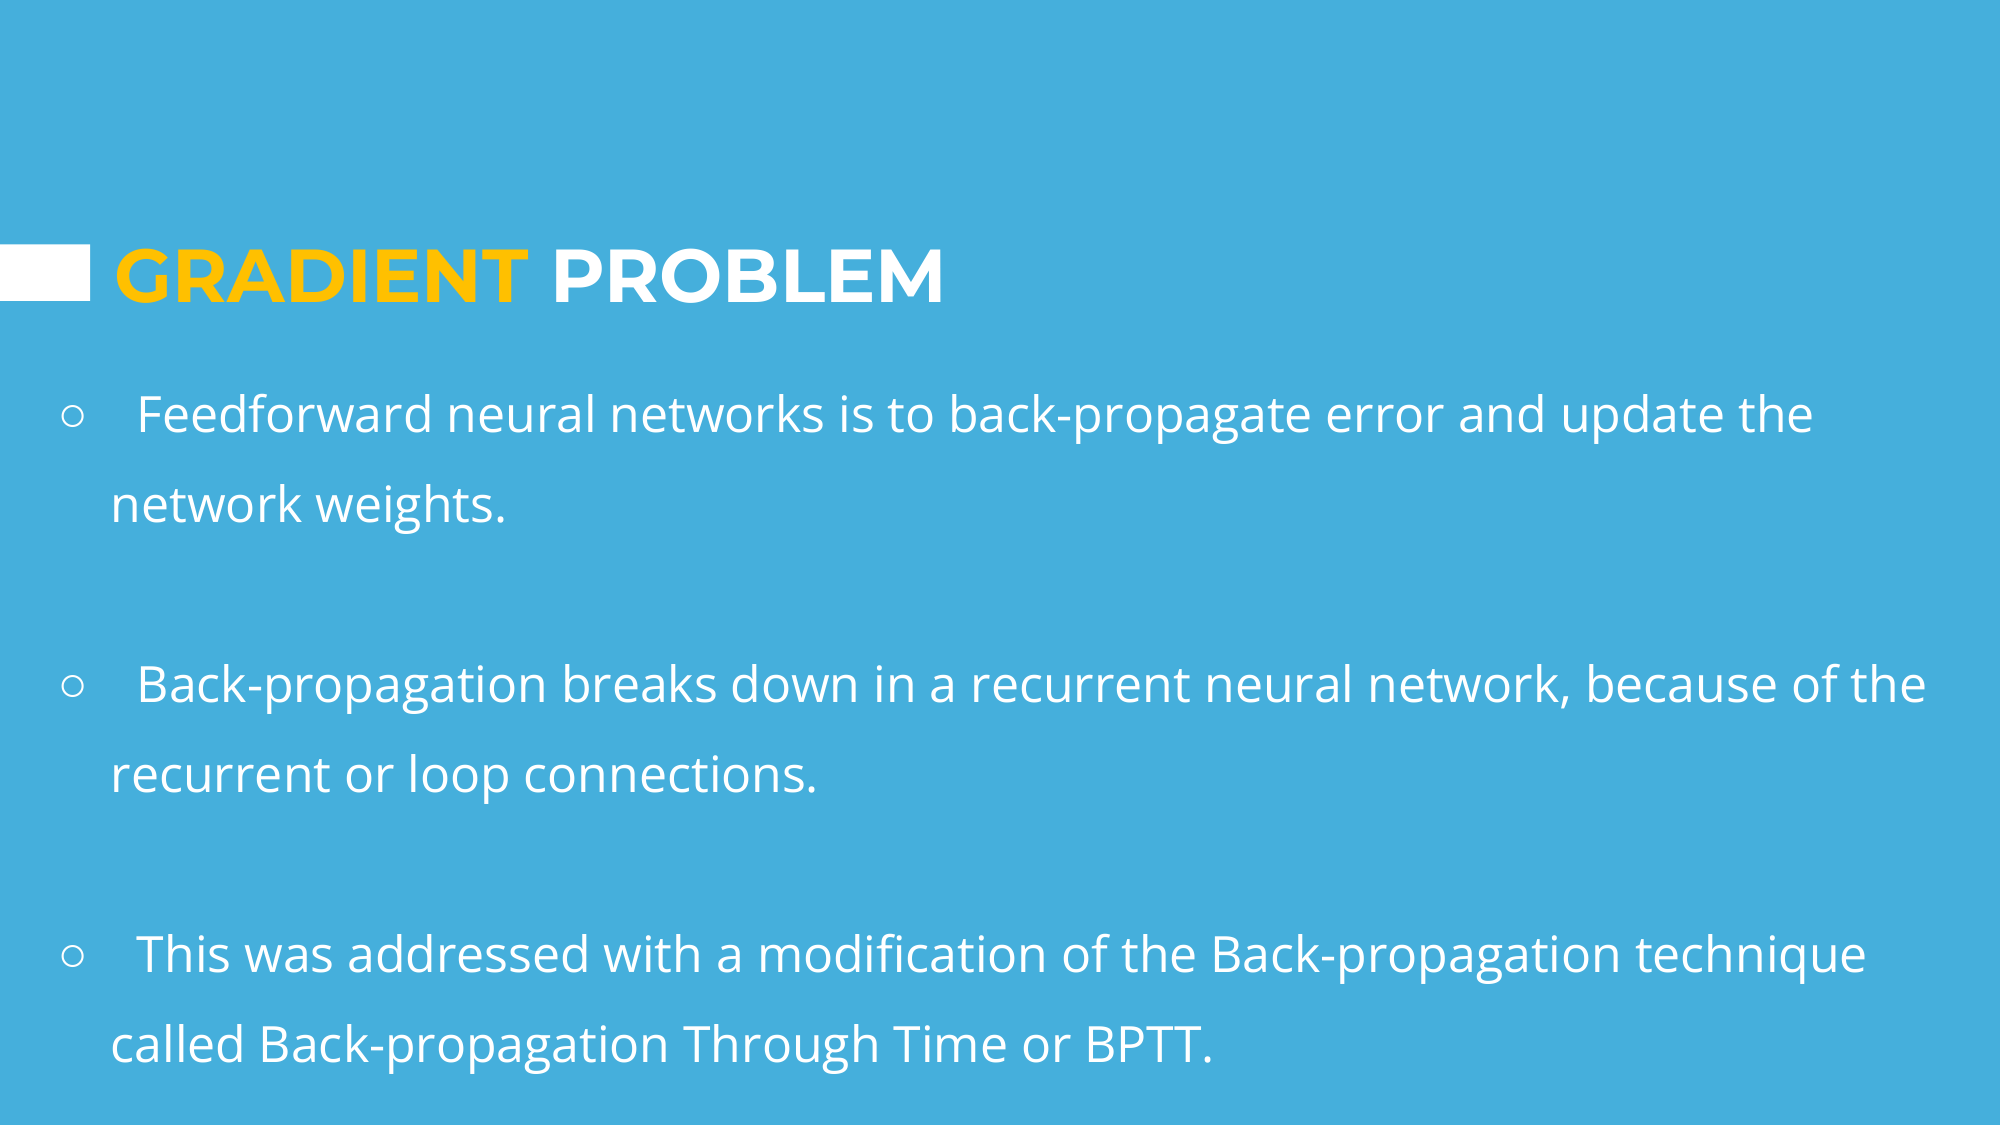

# GRADIENT PROBLEM
  Feedforward neural networks is to back-propagate error and update the network weights.

  Back-propagation breaks down in a recurrent neural network, because of the recurrent or loop connections.

  This was addressed with a modification of the Back-propagation technique called Back-propagation Through Time or BPTT.